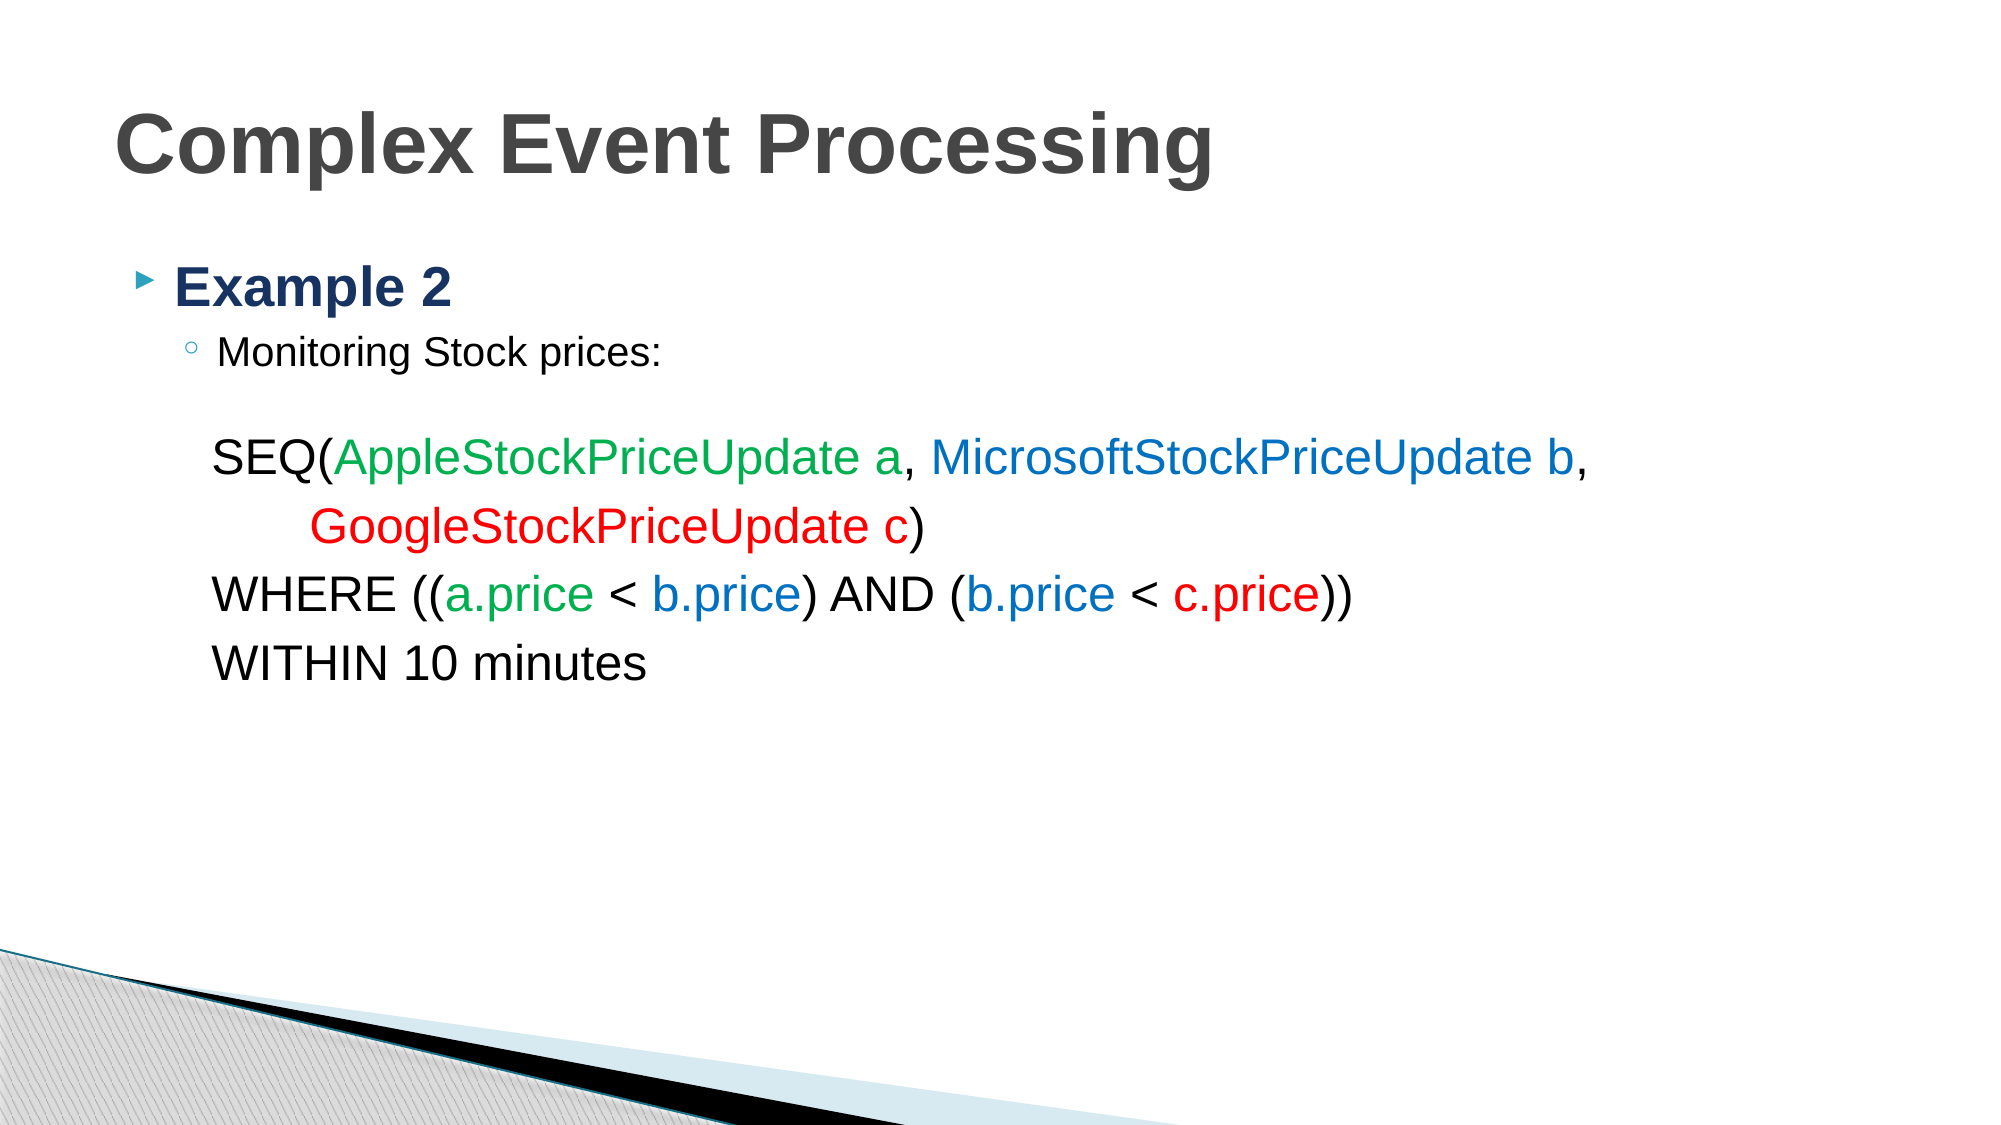

# Complex Event Processing
Example 2
Monitoring Stock prices:

SEQ(AppleStockPriceUpdate a, MicrosoftStockPriceUpdate b,
       GoogleStockPriceUpdate c)
WHERE ((a.price < b.price) AND (b.price < c.price))
WITHIN 10 minutes